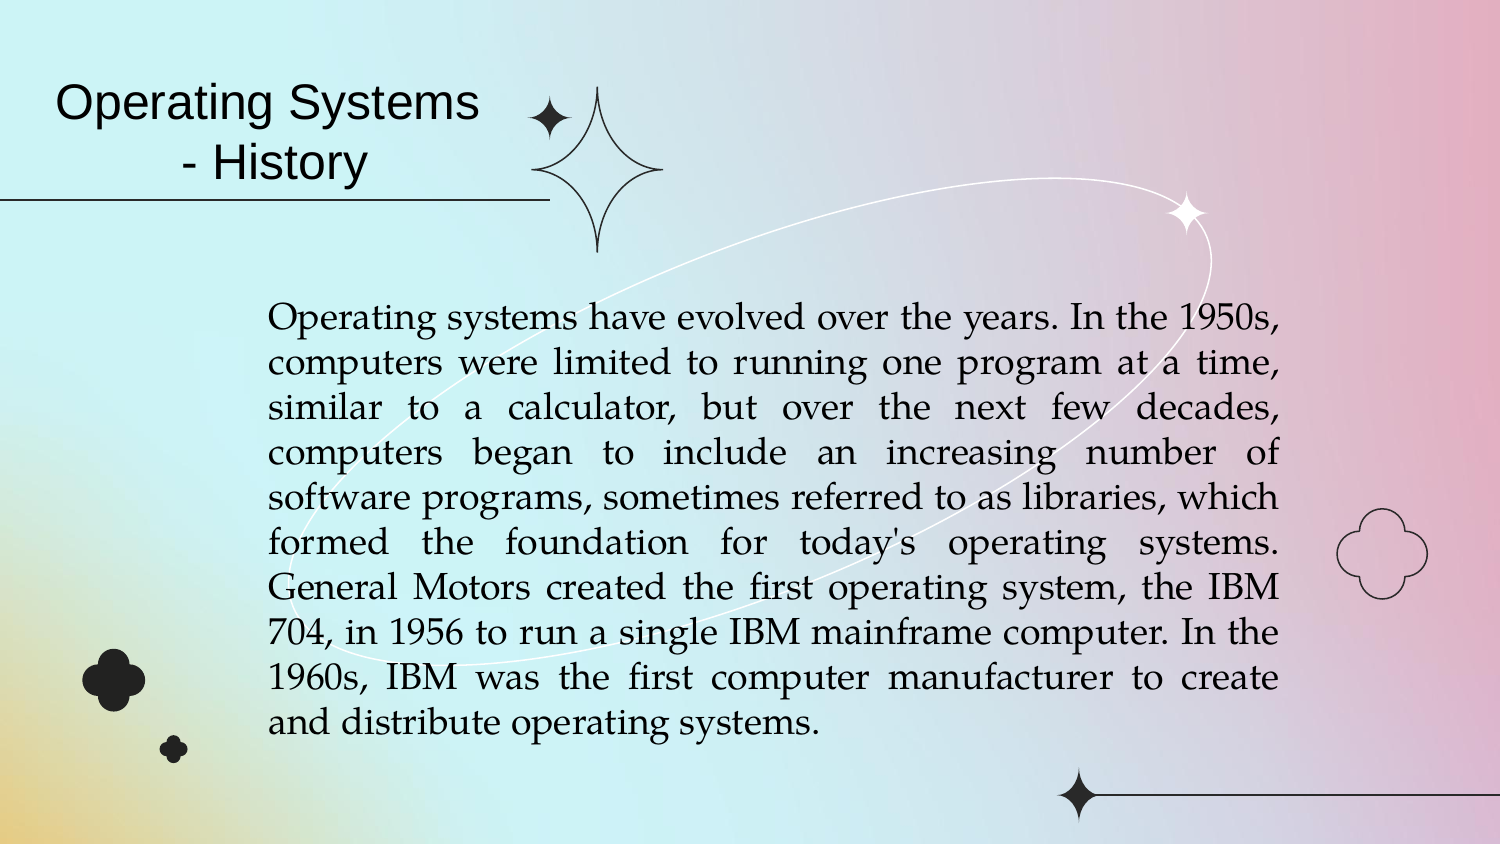

Operating Systems
- History

# Operating systems have evolved over the years. In the 1950s, computers were limited to running one program at a time, similar to a calculator, but over the next few decades, computers began to include an increasing number of software programs, sometimes referred to as libraries, which formed the foundation for today's operating systems. General Motors created the first operating system, the IBM 704, in 1956 to run a single IBM mainframe computer. In the 1960s, IBM was the first computer manufacturer to create and distribute operating systems.